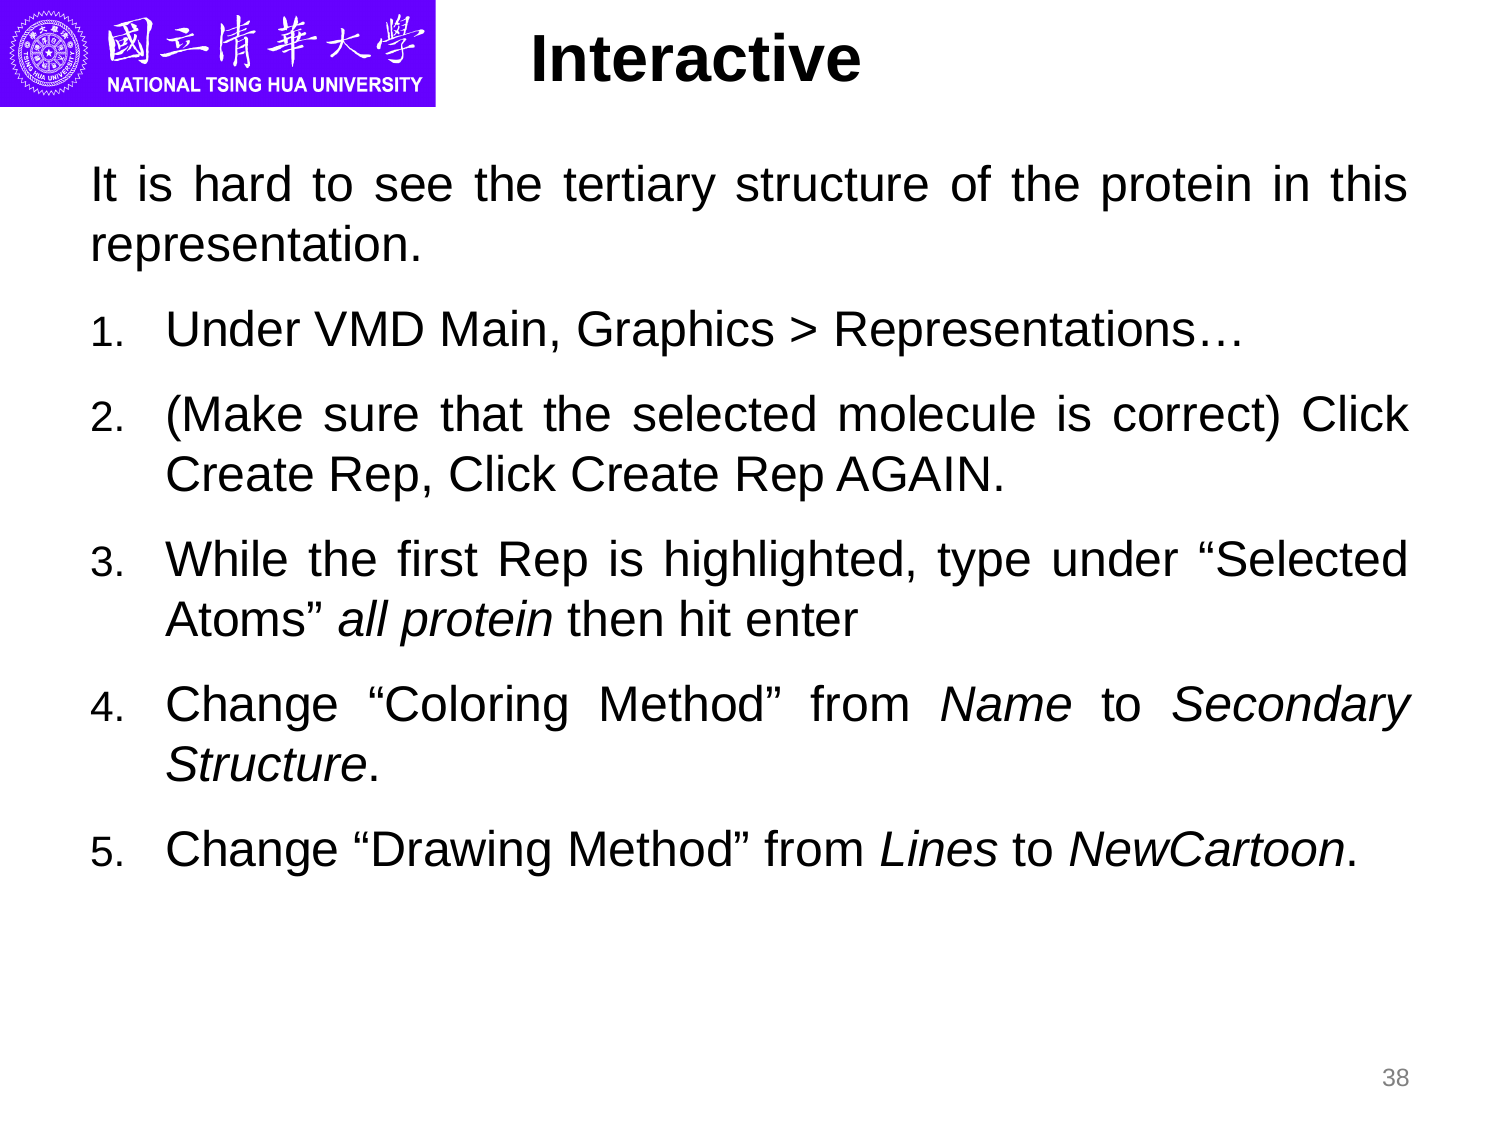

# Interactive
It is hard to see the tertiary structure of the protein in this representation.
Under VMD Main, Graphics > Representations…
(Make sure that the selected molecule is correct) Click Create Rep, Click Create Rep AGAIN.
While the first Rep is highlighted, type under “Selected Atoms” all protein then hit enter
Change “Coloring Method” from Name to Secondary Structure.
Change “Drawing Method” from Lines to NewCartoon.

38